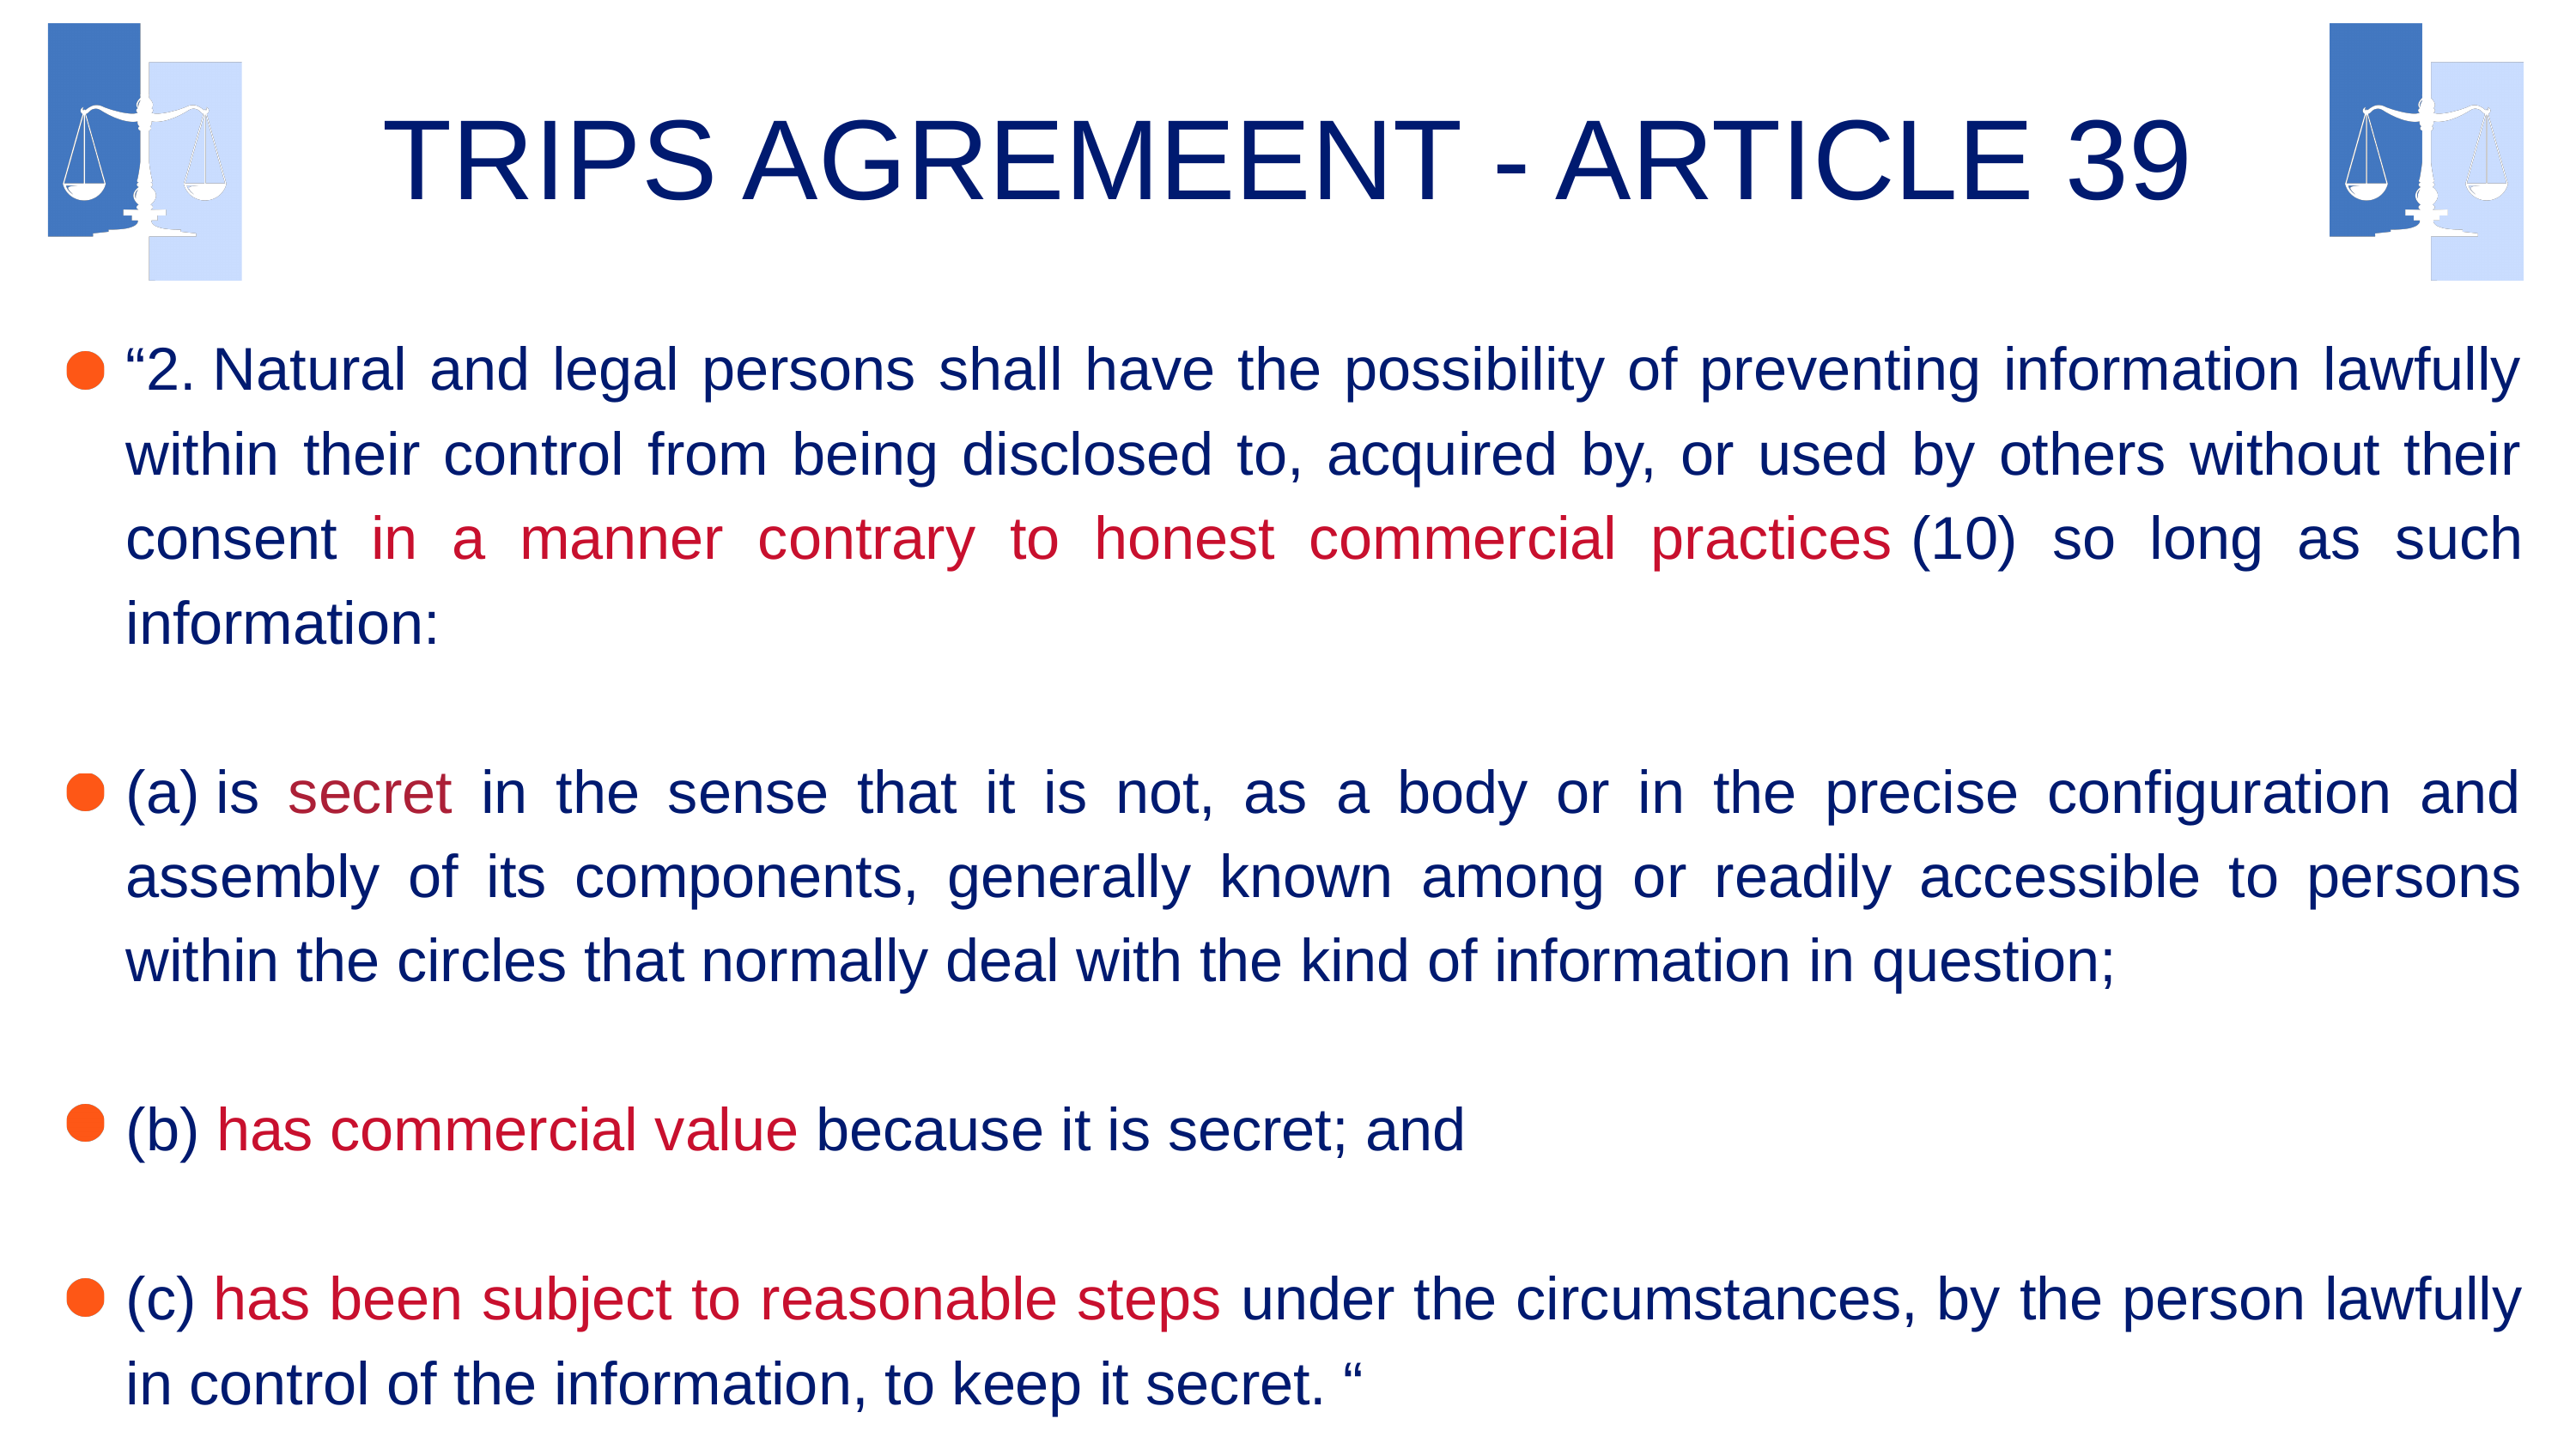

TRIPS AGREMEENT - ARTICLE 39
“2. Natural and legal persons shall have the possibility of preventing information lawfully within their control from being disclosed to, acquired by, or used by others without their consent in a manner contrary to honest commercial practices (10) so long as such information:

(a) is secret in the sense that it is not, as a body or in the precise configuration and assembly of its components, generally known among or readily accessible to persons within the circles that normally deal with the kind of information in question;

(b) has commercial value because it is secret; and

(c) has been subject to reasonable steps under the circumstances, by the person lawfully in control of the information, to keep it secret. “